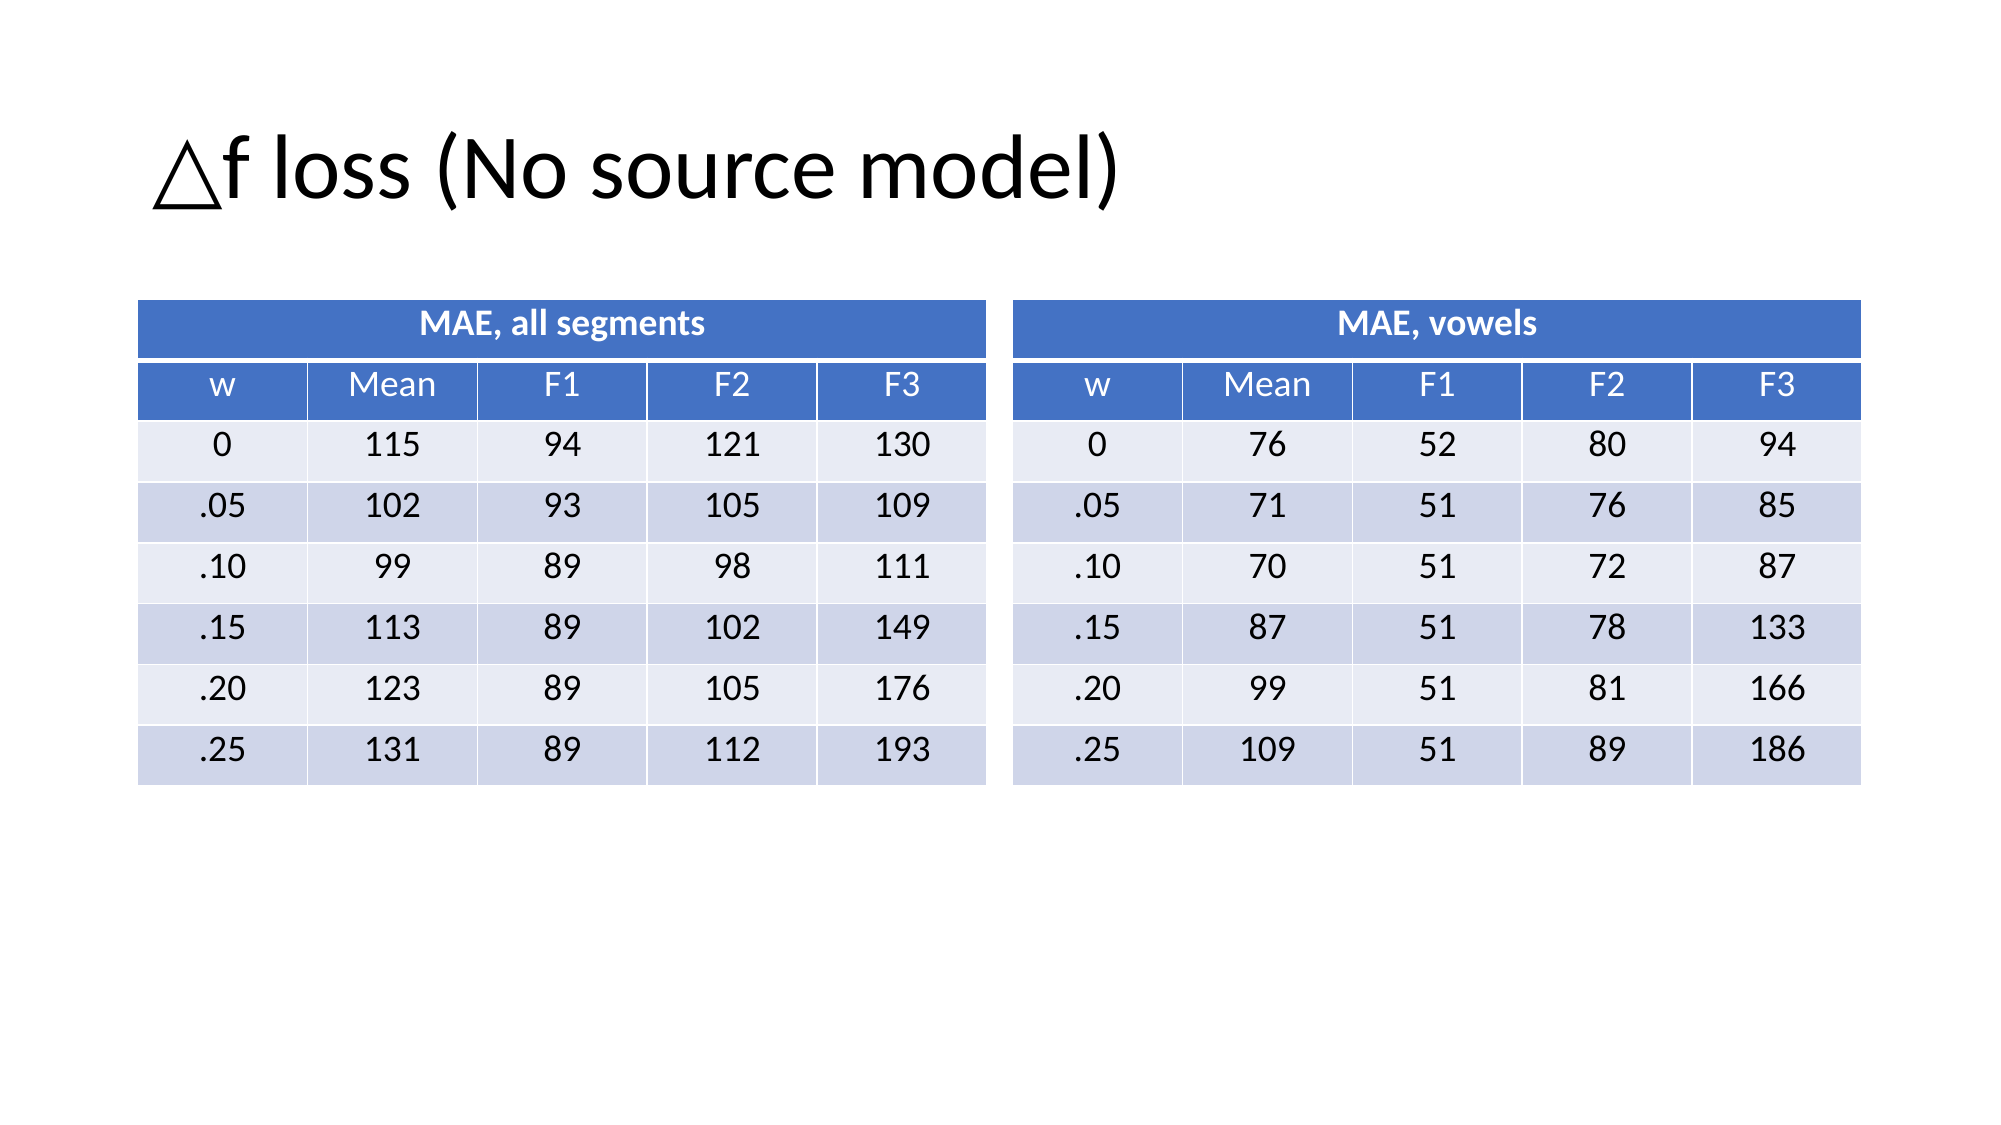

# △f loss (No source model)
| MAE, all segments |  |  |  |  |
| --- | --- | --- | --- | --- |
| w | Mean | F1 | F2 | F3 |
| 0 | 115 | 94 | 121 | 130 |
| .05 | 102 | 93 | 105 | 109 |
| .10 | 99 | 89 | 98 | 111 |
| .15 | 113 | 89 | 102 | 149 |
| .20 | 123 | 89 | 105 | 176 |
| .25 | 131 | 89 | 112 | 193 |
| MAE, vowels |  |  |  |  |
| --- | --- | --- | --- | --- |
| w | Mean | F1 | F2 | F3 |
| 0 | 76 | 52 | 80 | 94 |
| .05 | 71 | 51 | 76 | 85 |
| .10 | 70 | 51 | 72 | 87 |
| .15 | 87 | 51 | 78 | 133 |
| .20 | 99 | 51 | 81 | 166 |
| .25 | 109 | 51 | 89 | 186 |